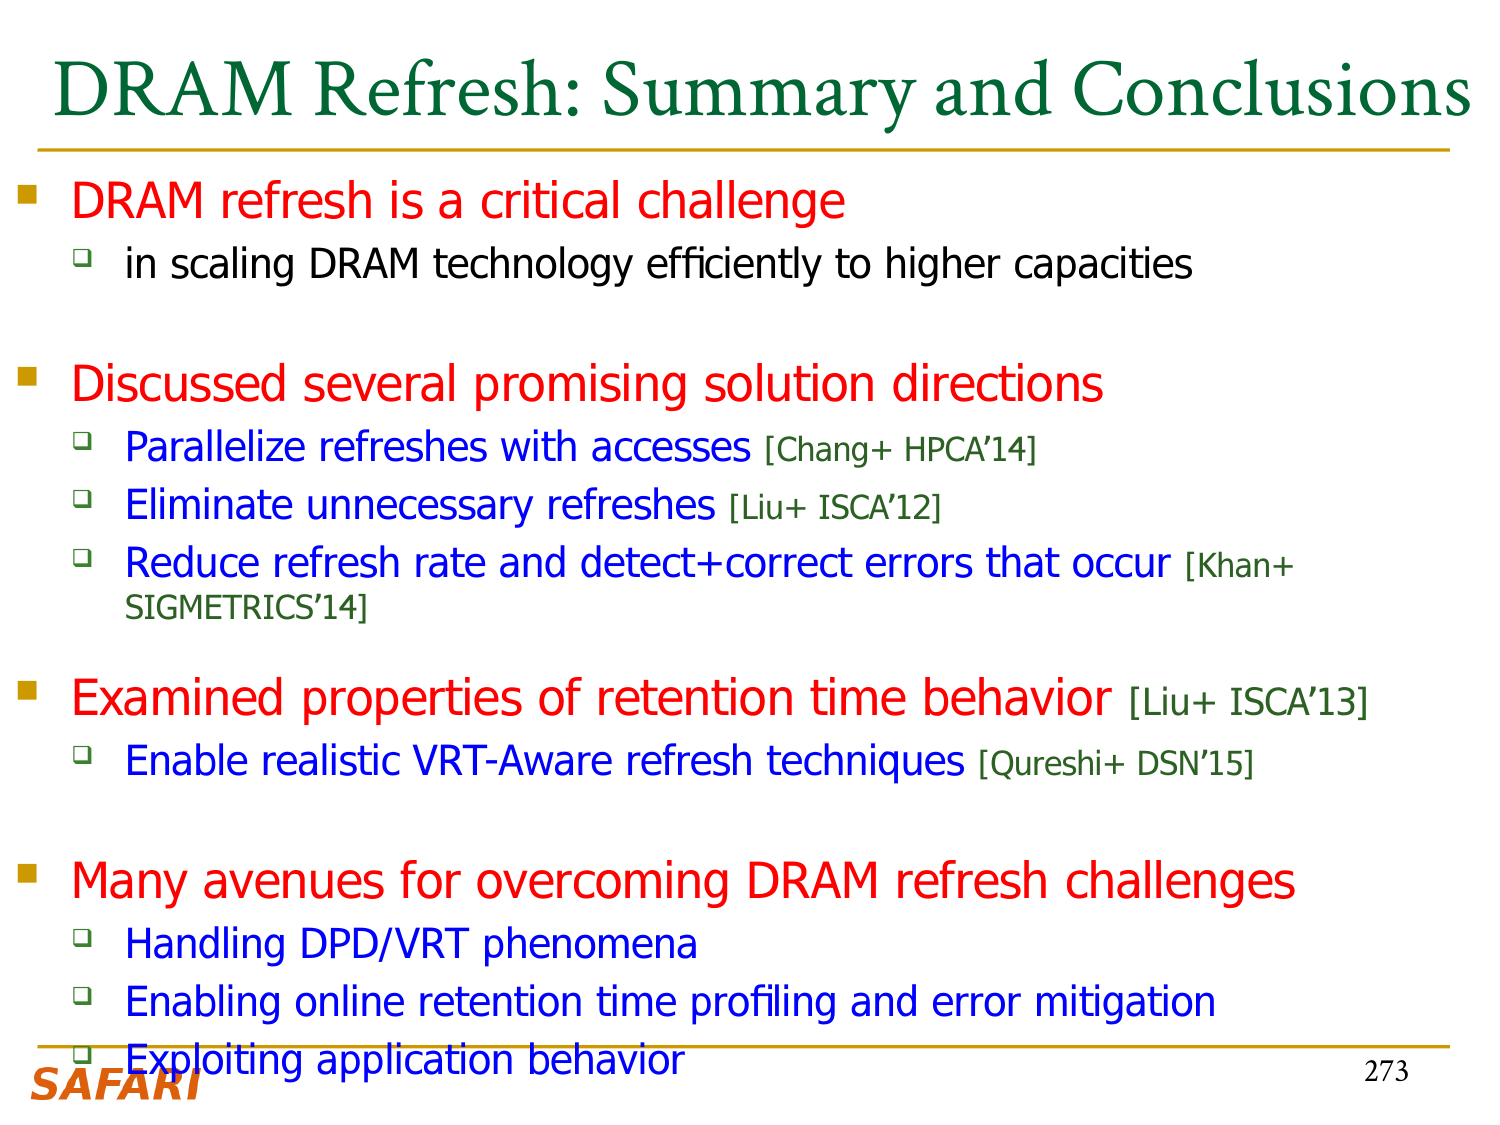

# DRAM Refresh: Summary and Conclusions
DRAM refresh is a critical challenge
in scaling DRAM technology efficiently to higher capacities

Discussed several promising solution directions
Parallelize refreshes with accesses [Chang+ HPCA’14]
Eliminate unnecessary refreshes [Liu+ ISCA’12]
Reduce refresh rate and detect+correct errors that occur [Khan+ SIGMETRICS’14]

Examined properties of retention time behavior [Liu+ ISCA’13]
Enable realistic VRT-Aware refresh techniques [Qureshi+ DSN’15]

Many avenues for overcoming DRAM refresh challenges
Handling DPD/VRT phenomena
Enabling online retention time profiling and error mitigation
Exploiting application behavior

273